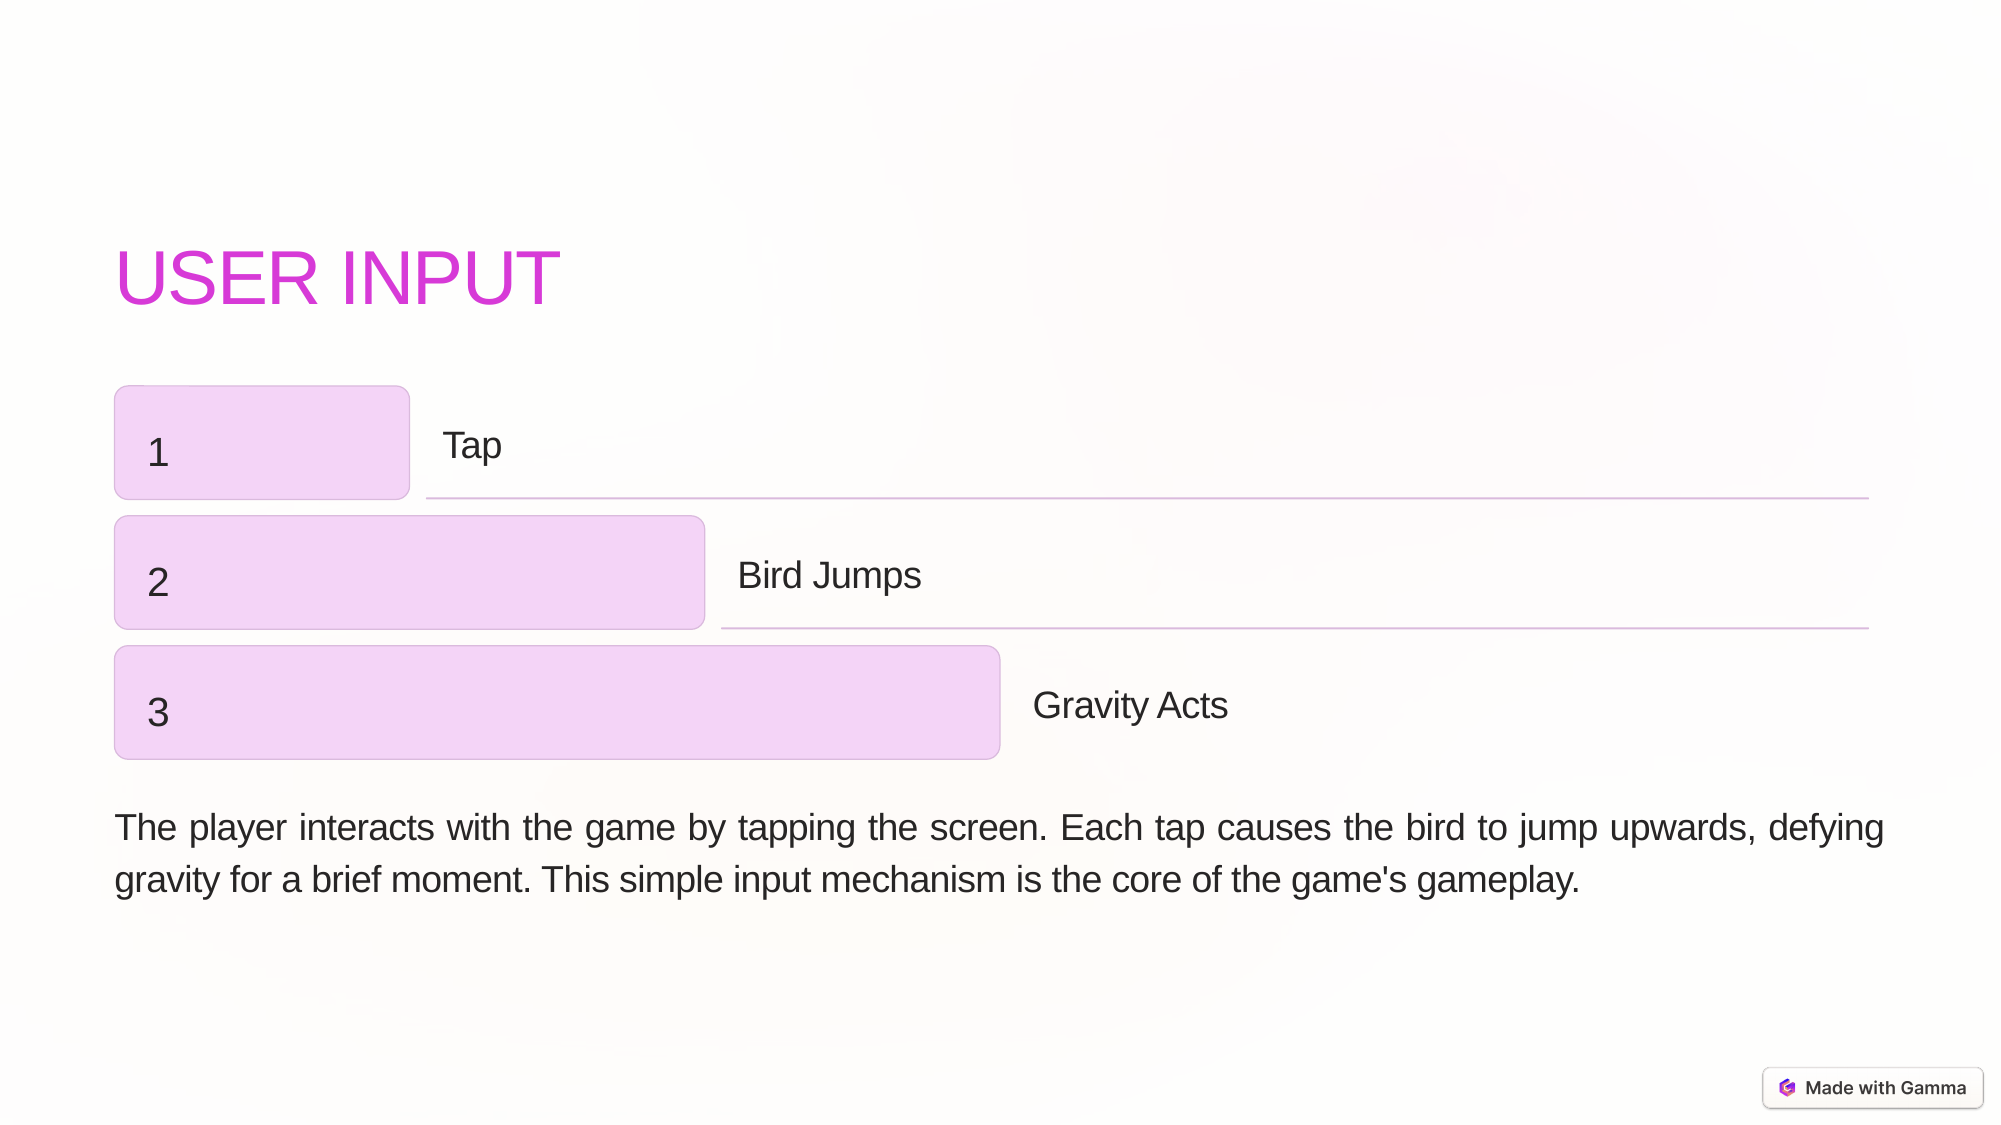

USER INPUT

1
Tap

2
Bird Jumps

3
Gravity Acts
The player interacts with the game by tapping the screen. Each tap causes the bird to jump upwards, defying gravity for a brief moment. This simple input mechanism is the core of the game's gameplay.